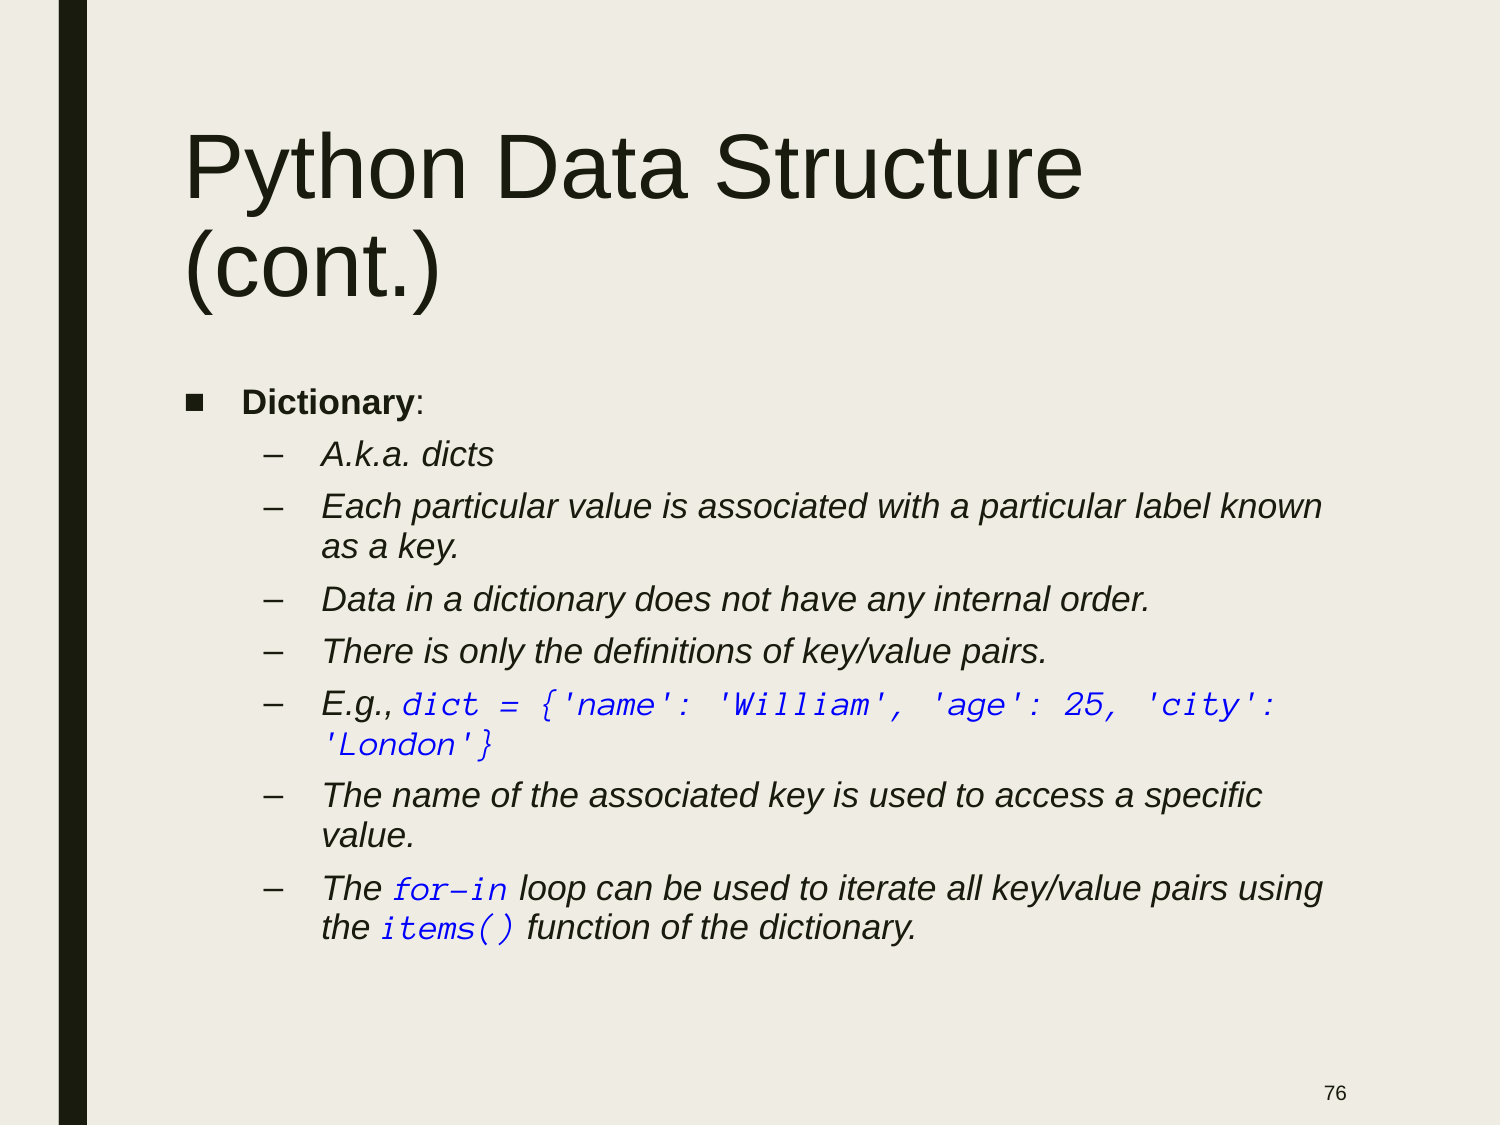

# Python Data Structure (cont.)
Dictionary:
A.k.a. dicts
Each particular value is associated with a particular label known as a key.
Data in a dictionary does not have any internal order.
There is only the definitions of key/value pairs.
E.g., dict = {'name': 'William', 'age': 25, 'city': 'London'}
The name of the associated key is used to access a specific value.
The for-in loop can be used to iterate all key/value pairs using the items() function of the dictionary.
76